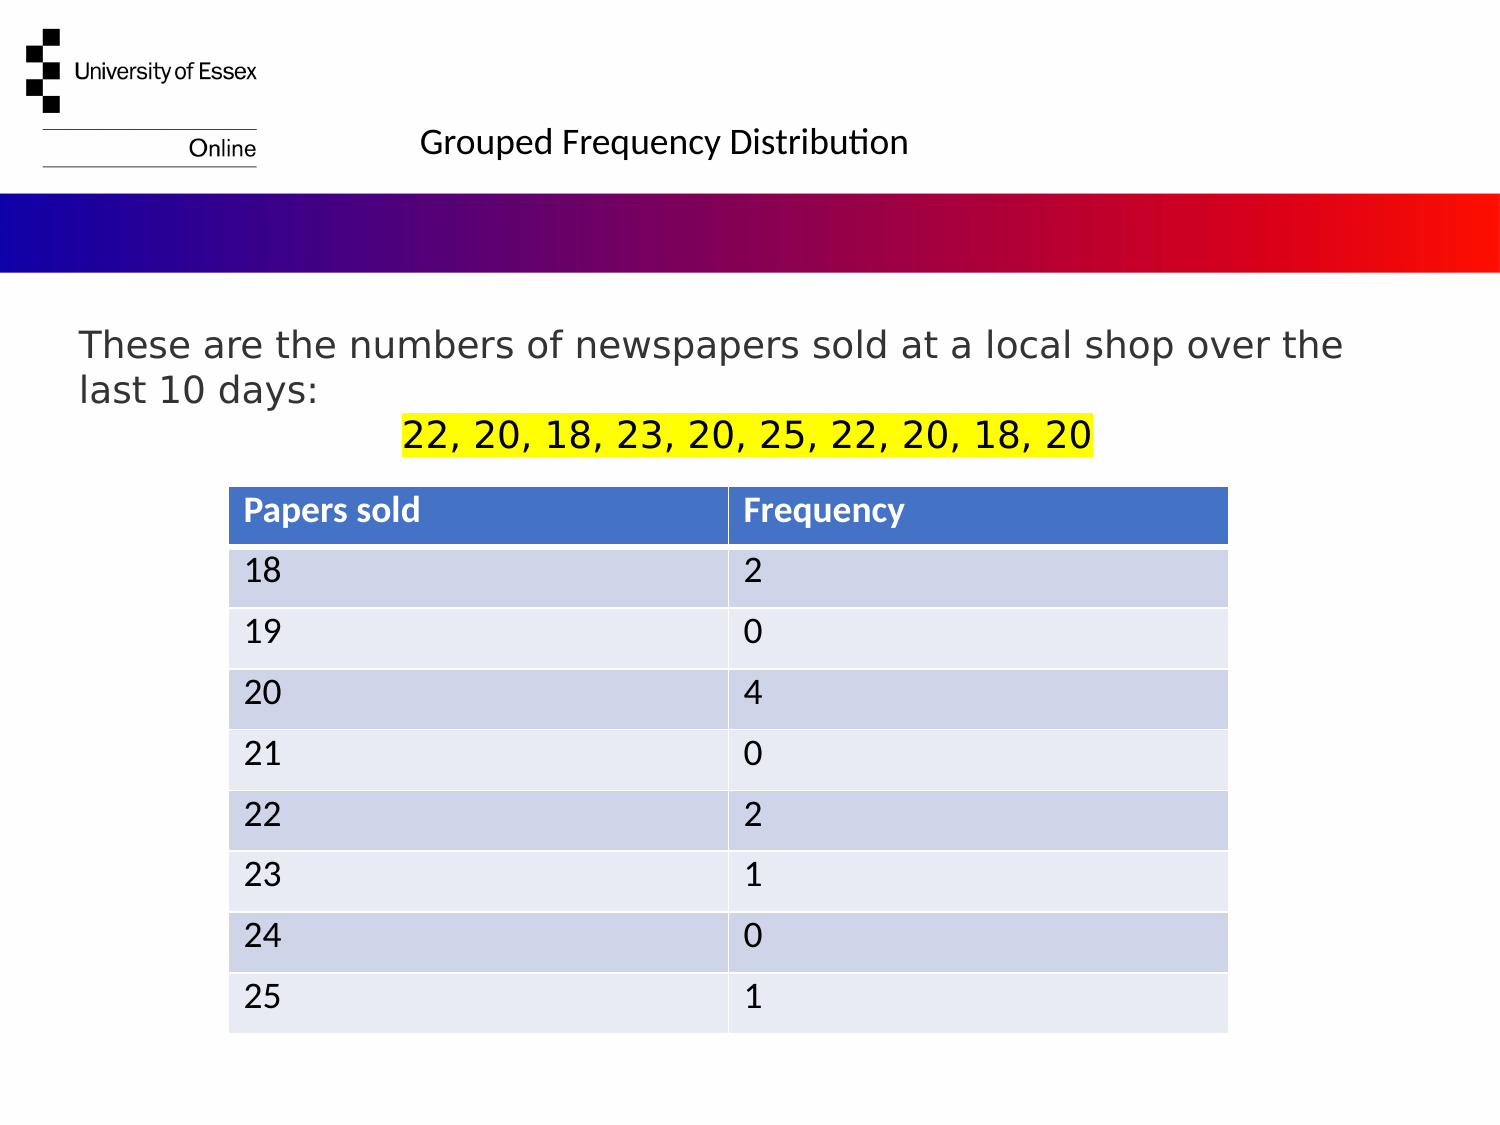

Grouped Frequency Distribution
These are the numbers of newspapers sold at a local shop over the last 10 days:
22, 20, 18, 23, 20, 25, 22, 20, 18, 20

| Papers sold | Frequency |
| --- | --- |
| 18 | 2 |
| 19 | 0 |
| 20 | 4 |
| 21 | 0 |
| 22 | 2 |
| 23 | 1 |
| 24 | 0 |
| 25 | 1 |